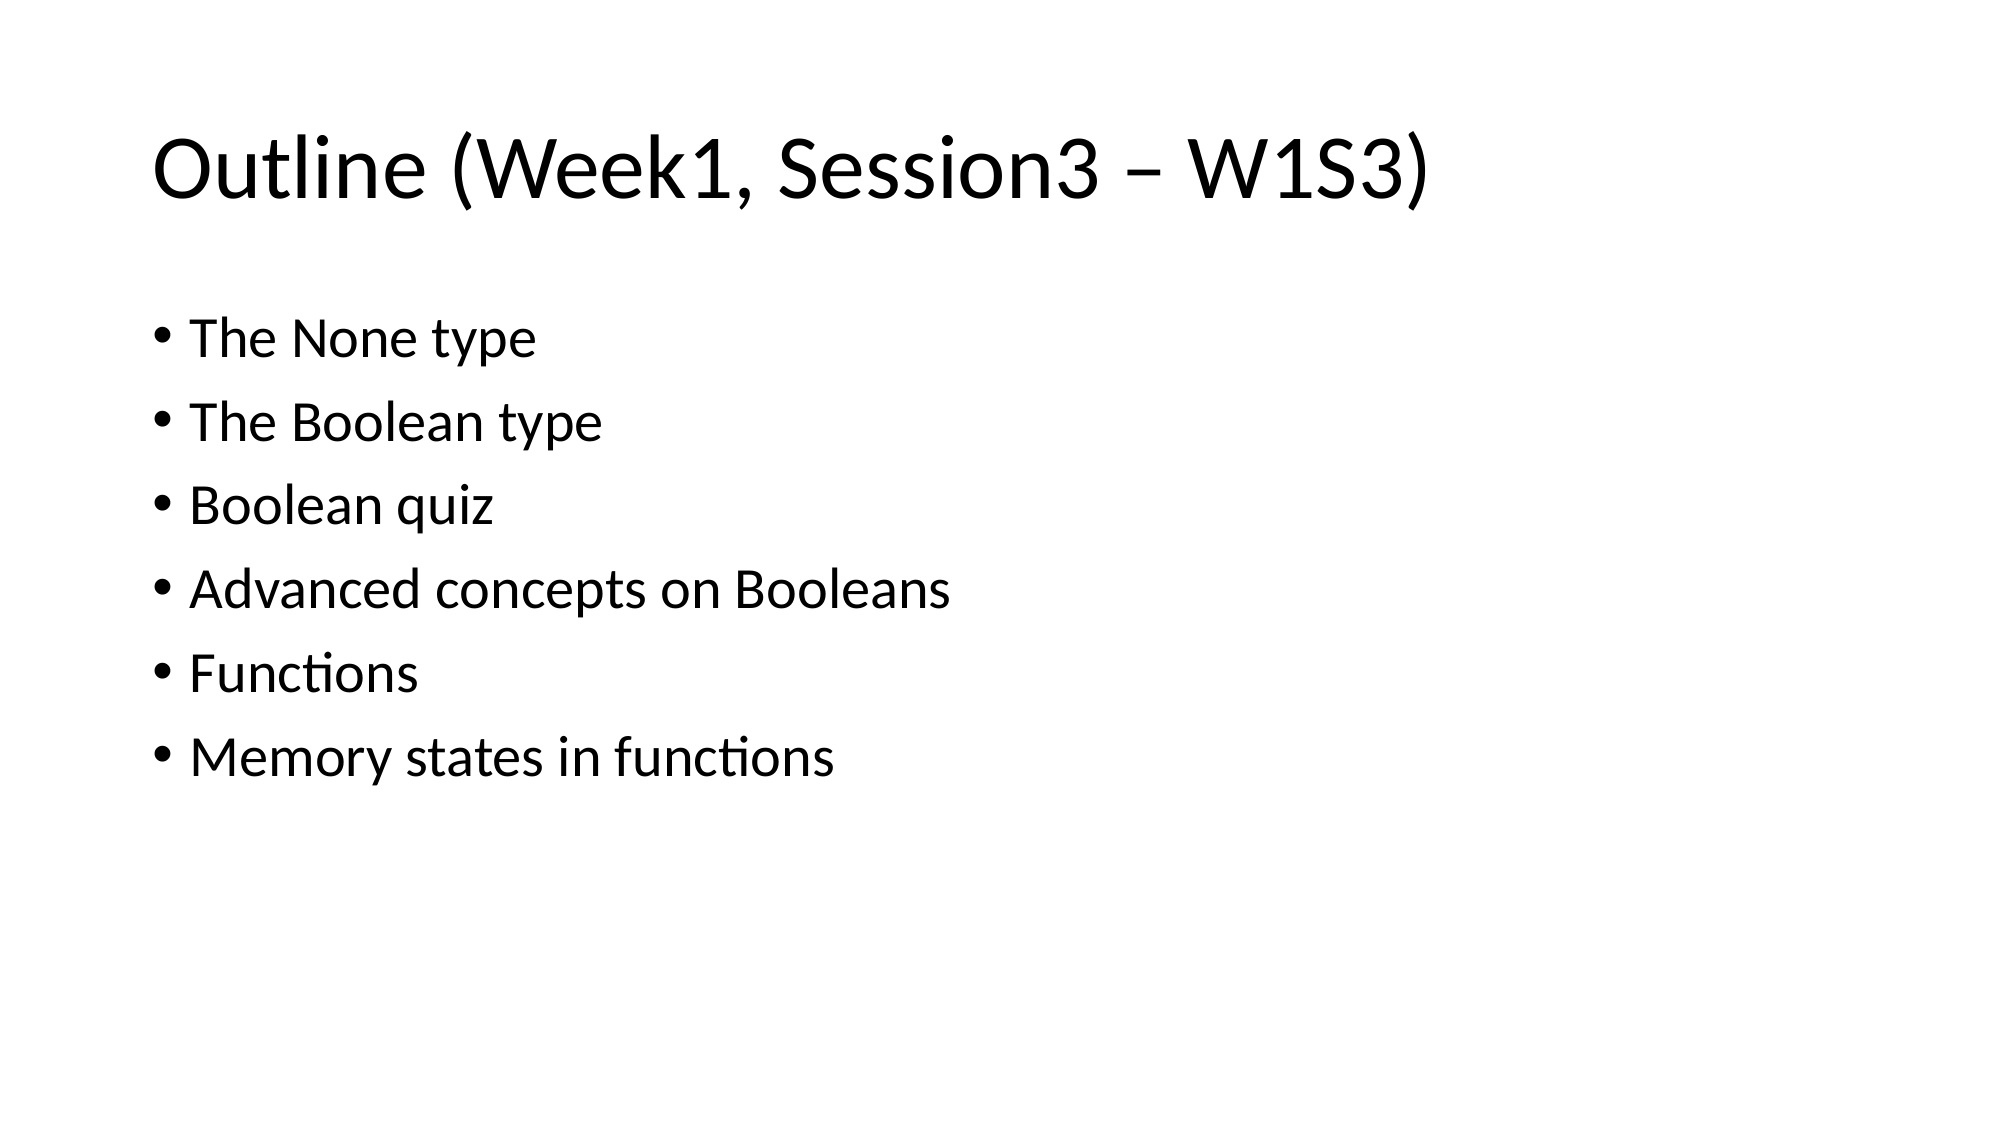

# Outline (Week1, Session3 – W1S3)
The None type
The Boolean type
Boolean quiz
Advanced concepts on Booleans
Functions
Memory states in functions